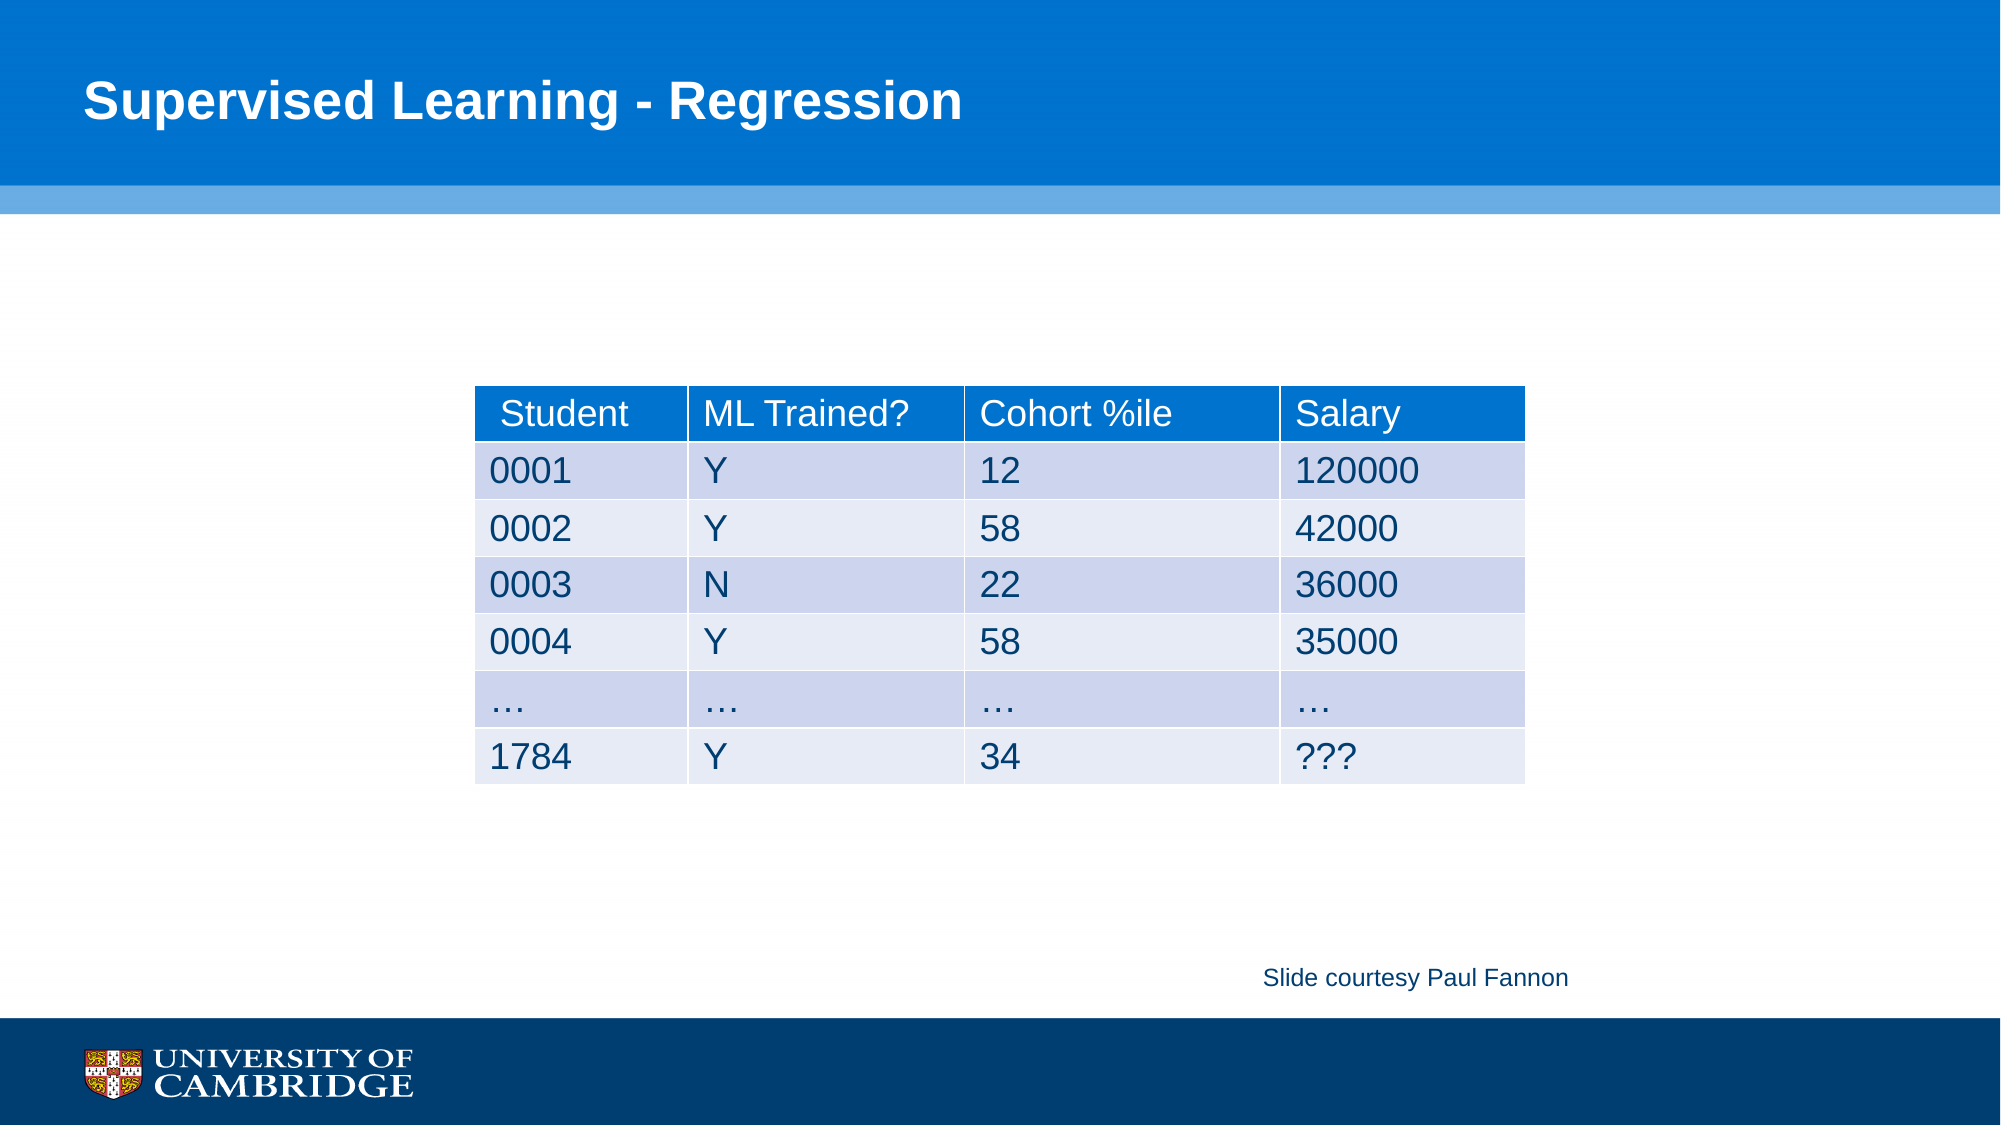

# Supervised Learning - Regression
| Student | ML Trained? | Cohort %ile | Salary |
| --- | --- | --- | --- |
| 0001 | Y | 12 | 120000 |
| 0002 | Y | 58 | 42000 |
| 0003 | N | 22 | 36000 |
| 0004 | Y | 58 | 35000 |
| … | … | … | … |
| 1784 | Y | 34 | ??? |
Slide courtesy Paul Fannon